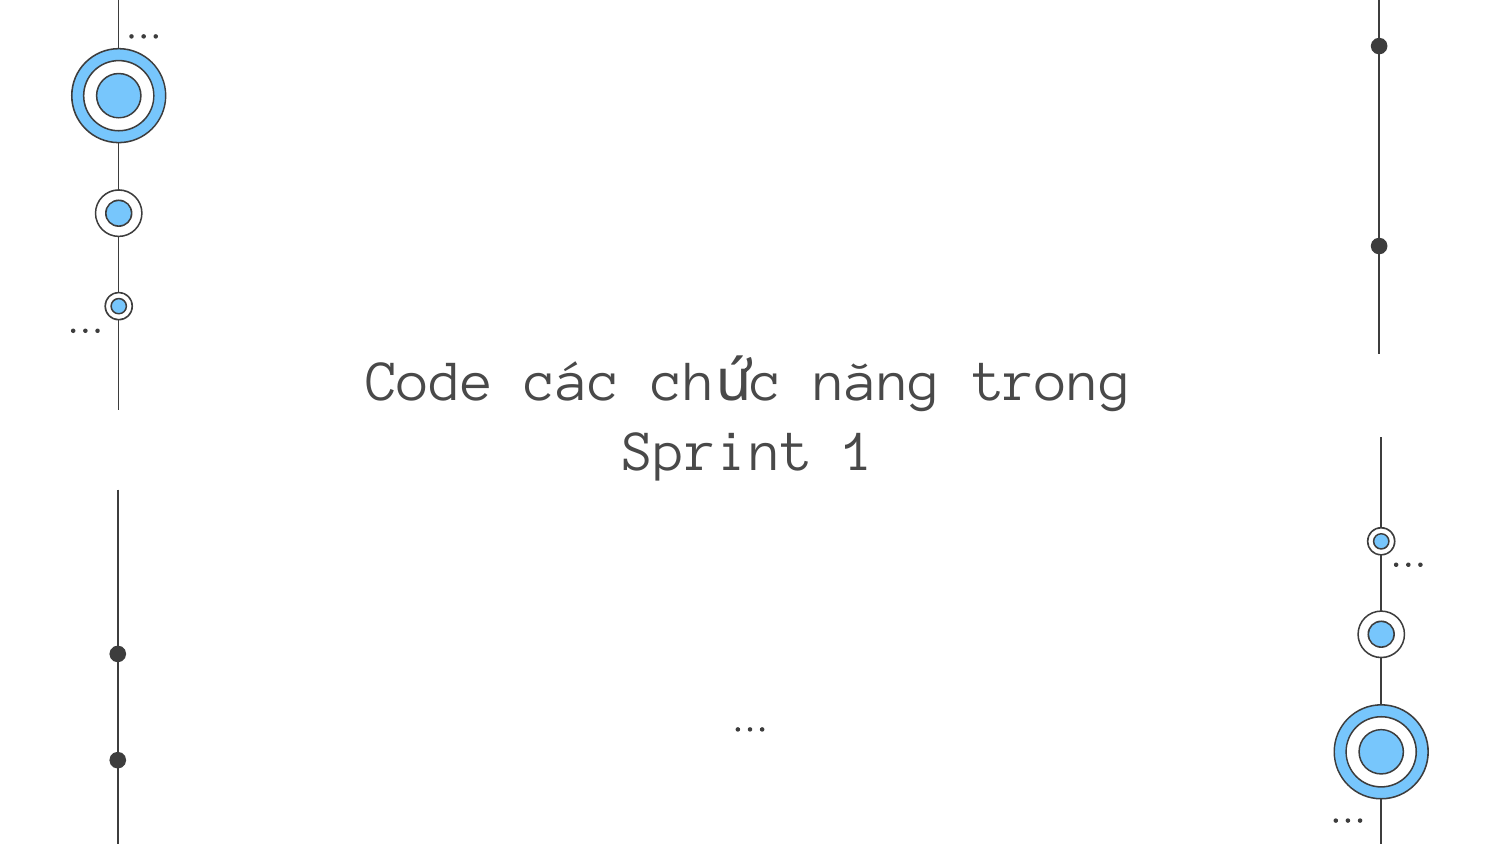

# Code các chức năng trong Sprint 1